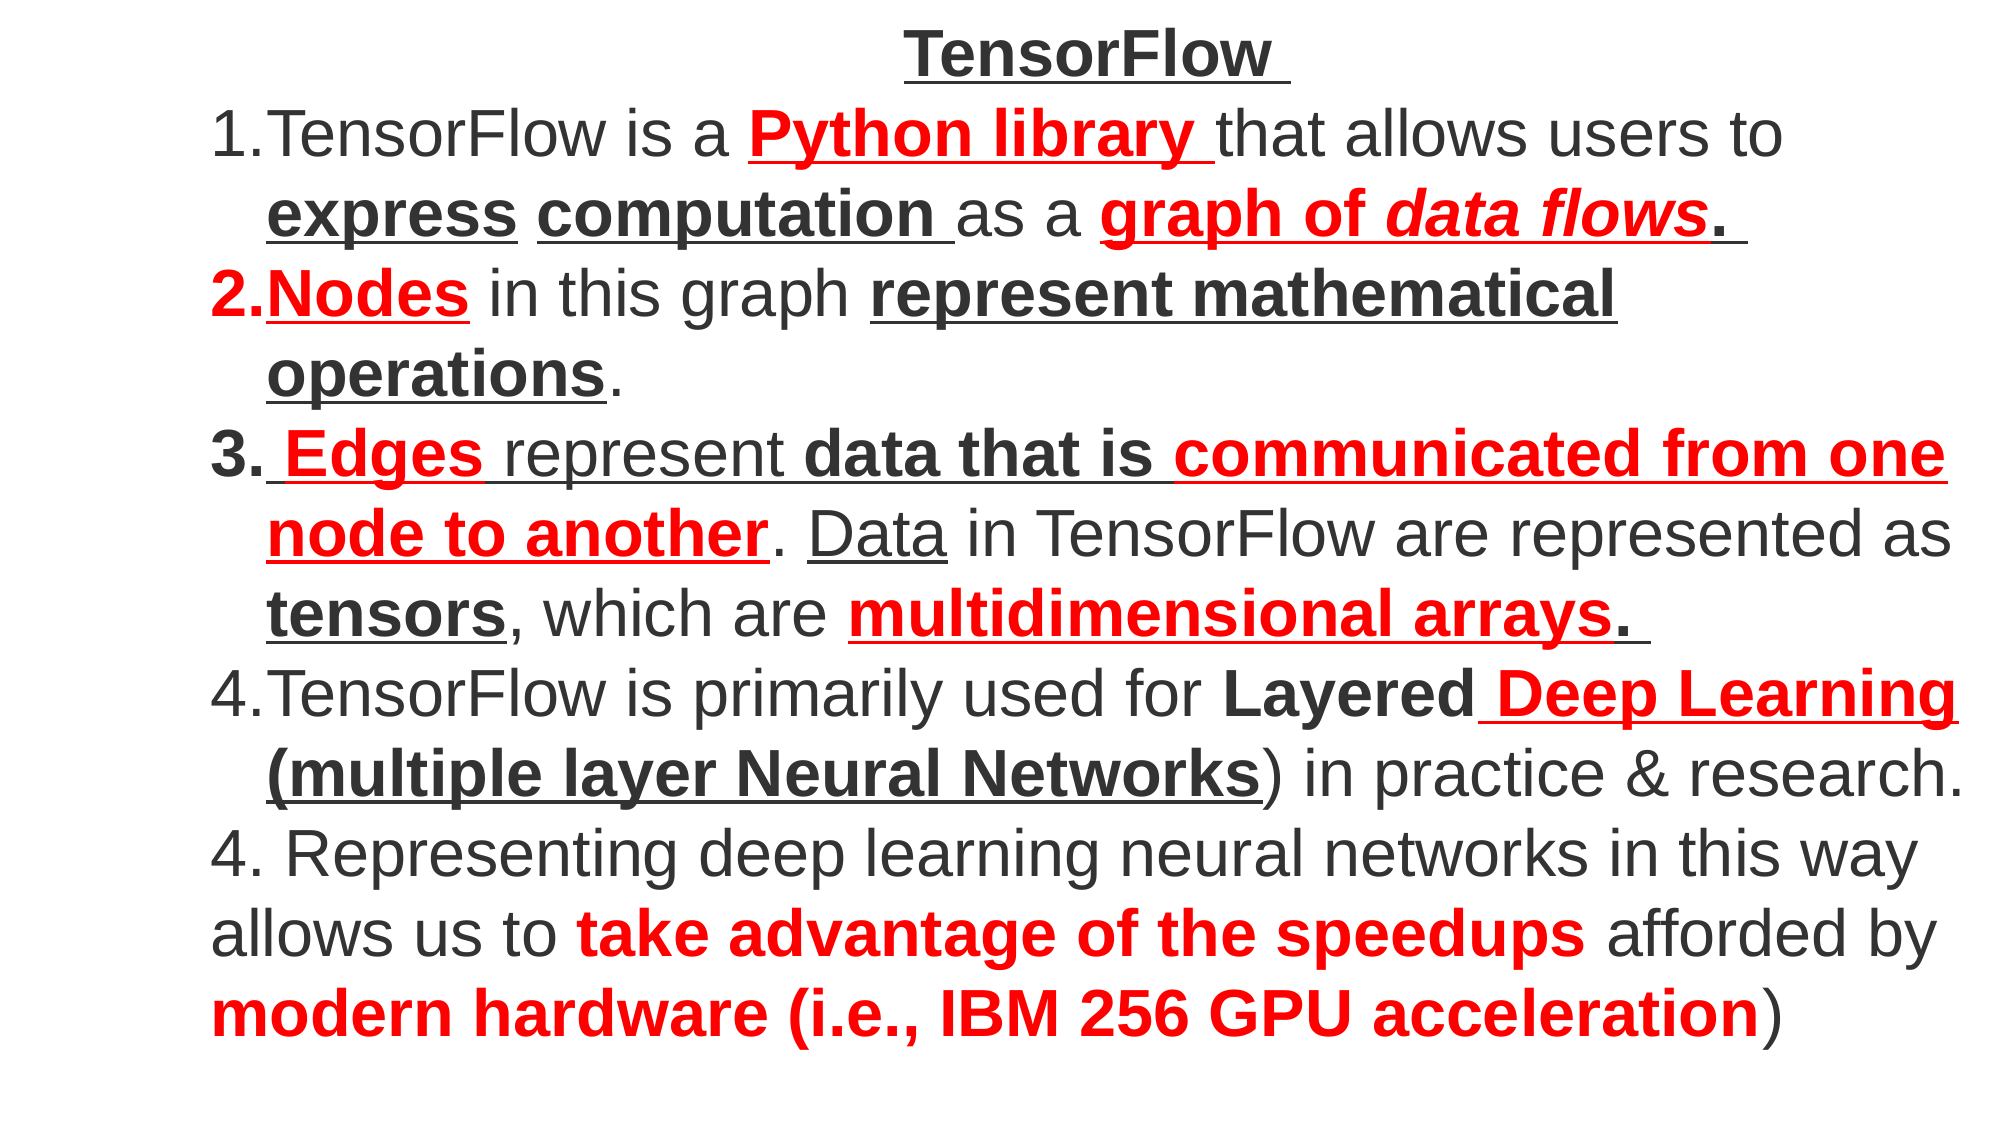

TensorFlow
TensorFlow is a Python library that allows users to express computation as a graph of data flows.
Nodes in this graph represent mathematical operations.
 Edges represent data that is communicated from one node to another. Data in TensorFlow are represented as tensors, which are multidimensional arrays.
TensorFlow is primarily used for Layered Deep Learning (multiple layer Neural Networks) in practice & research.
4. Representing deep learning neural networks in this way allows us to take advantage of the speedups afforded by modern hardware (i.e., IBM 256 GPU acceleration)